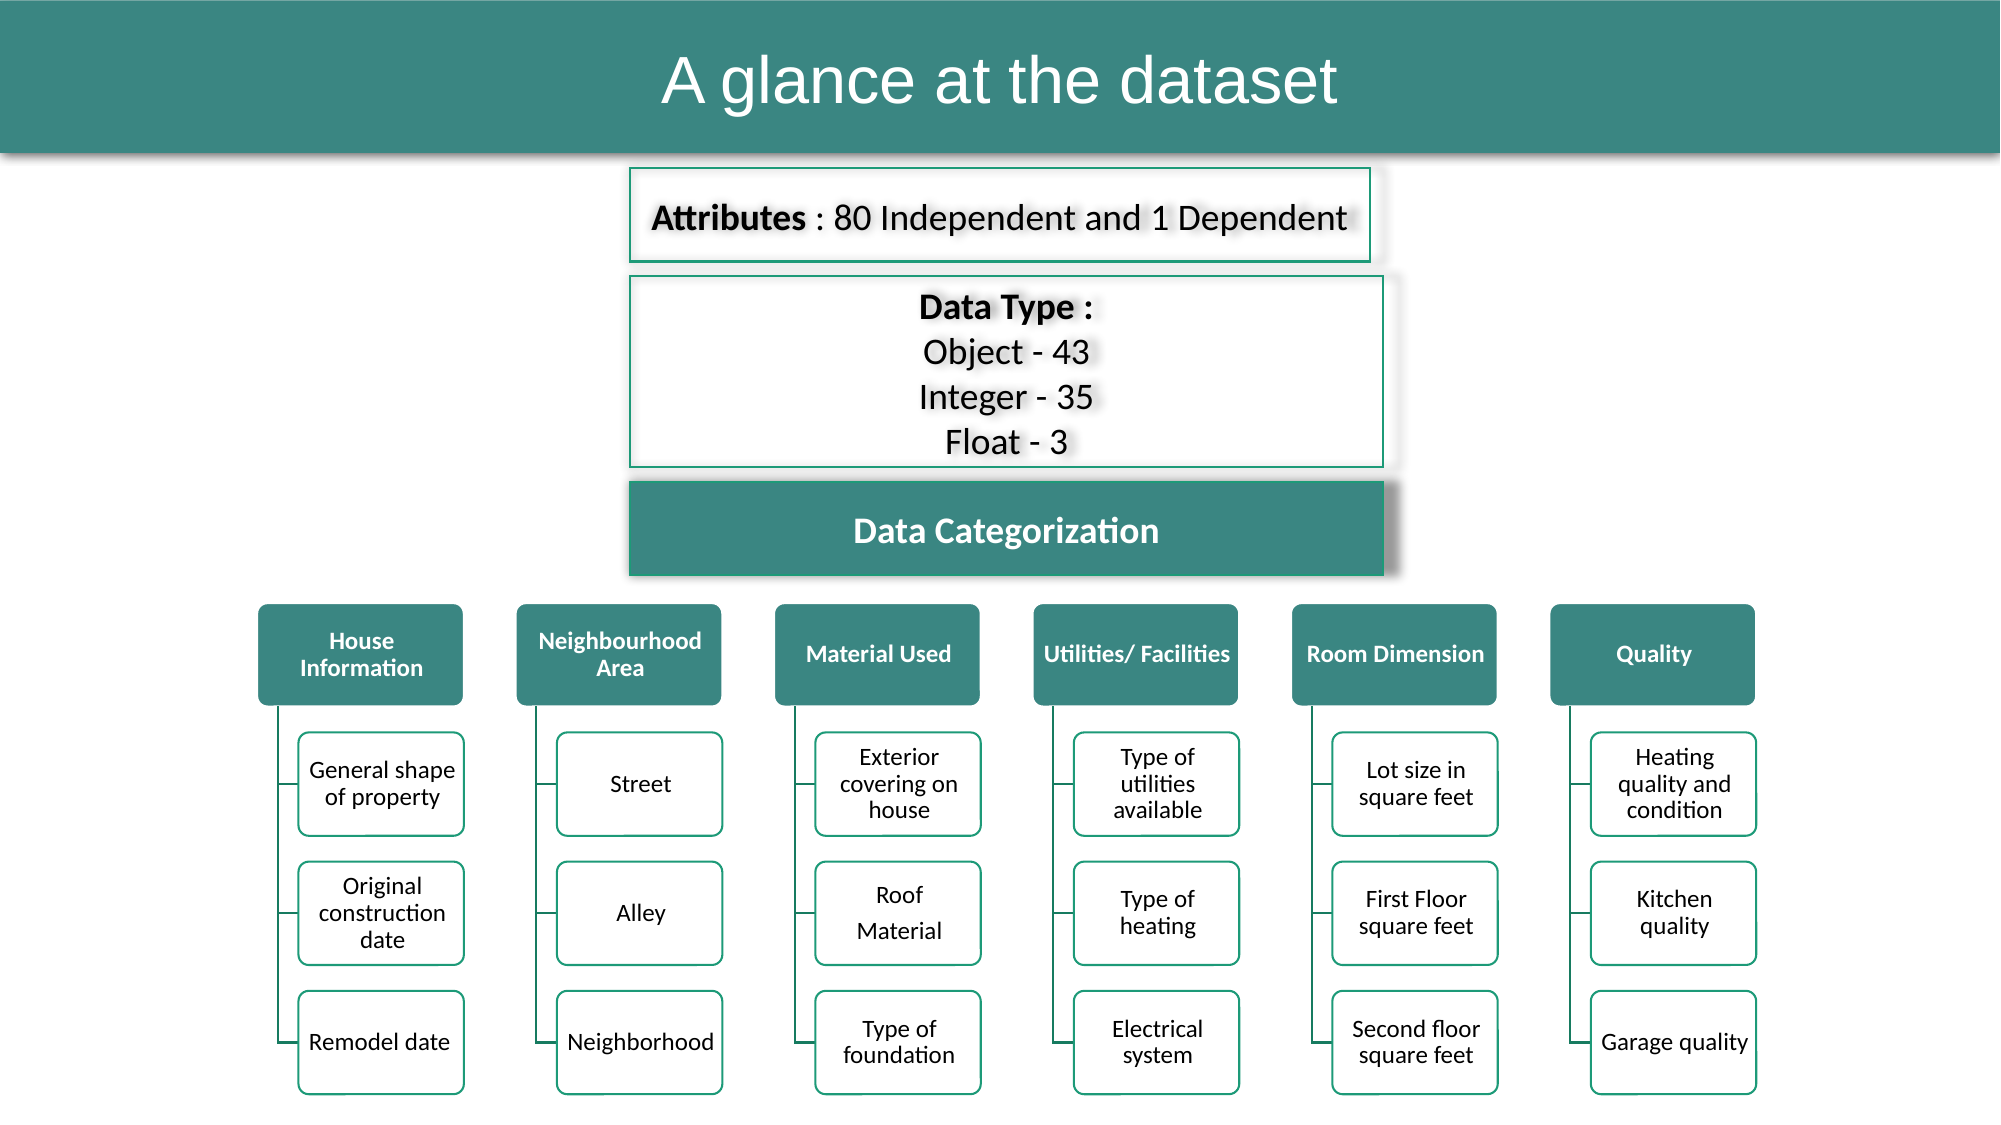

A glance at the dataset

30
Attributes : 80 Independent and 1 Dependent
Data Type :
Object - 43
Integer - 35
Float - 3
House Information
General shape of property
Original construction date
Remodel date
Neighbourhood Area
Street
Alley
Neighborhood
Material Used
Exterior covering on house
Roof
Material
Type of foundation
Utilities/ Facilities
Type of utilities available
Type of heating
Electrical system
Room Dimension
Lot size in square feet
First Floor square feet
Second floor square feet
Quality
Heating quality and condition
Kitchen quality
Garage quality

Data Categorization